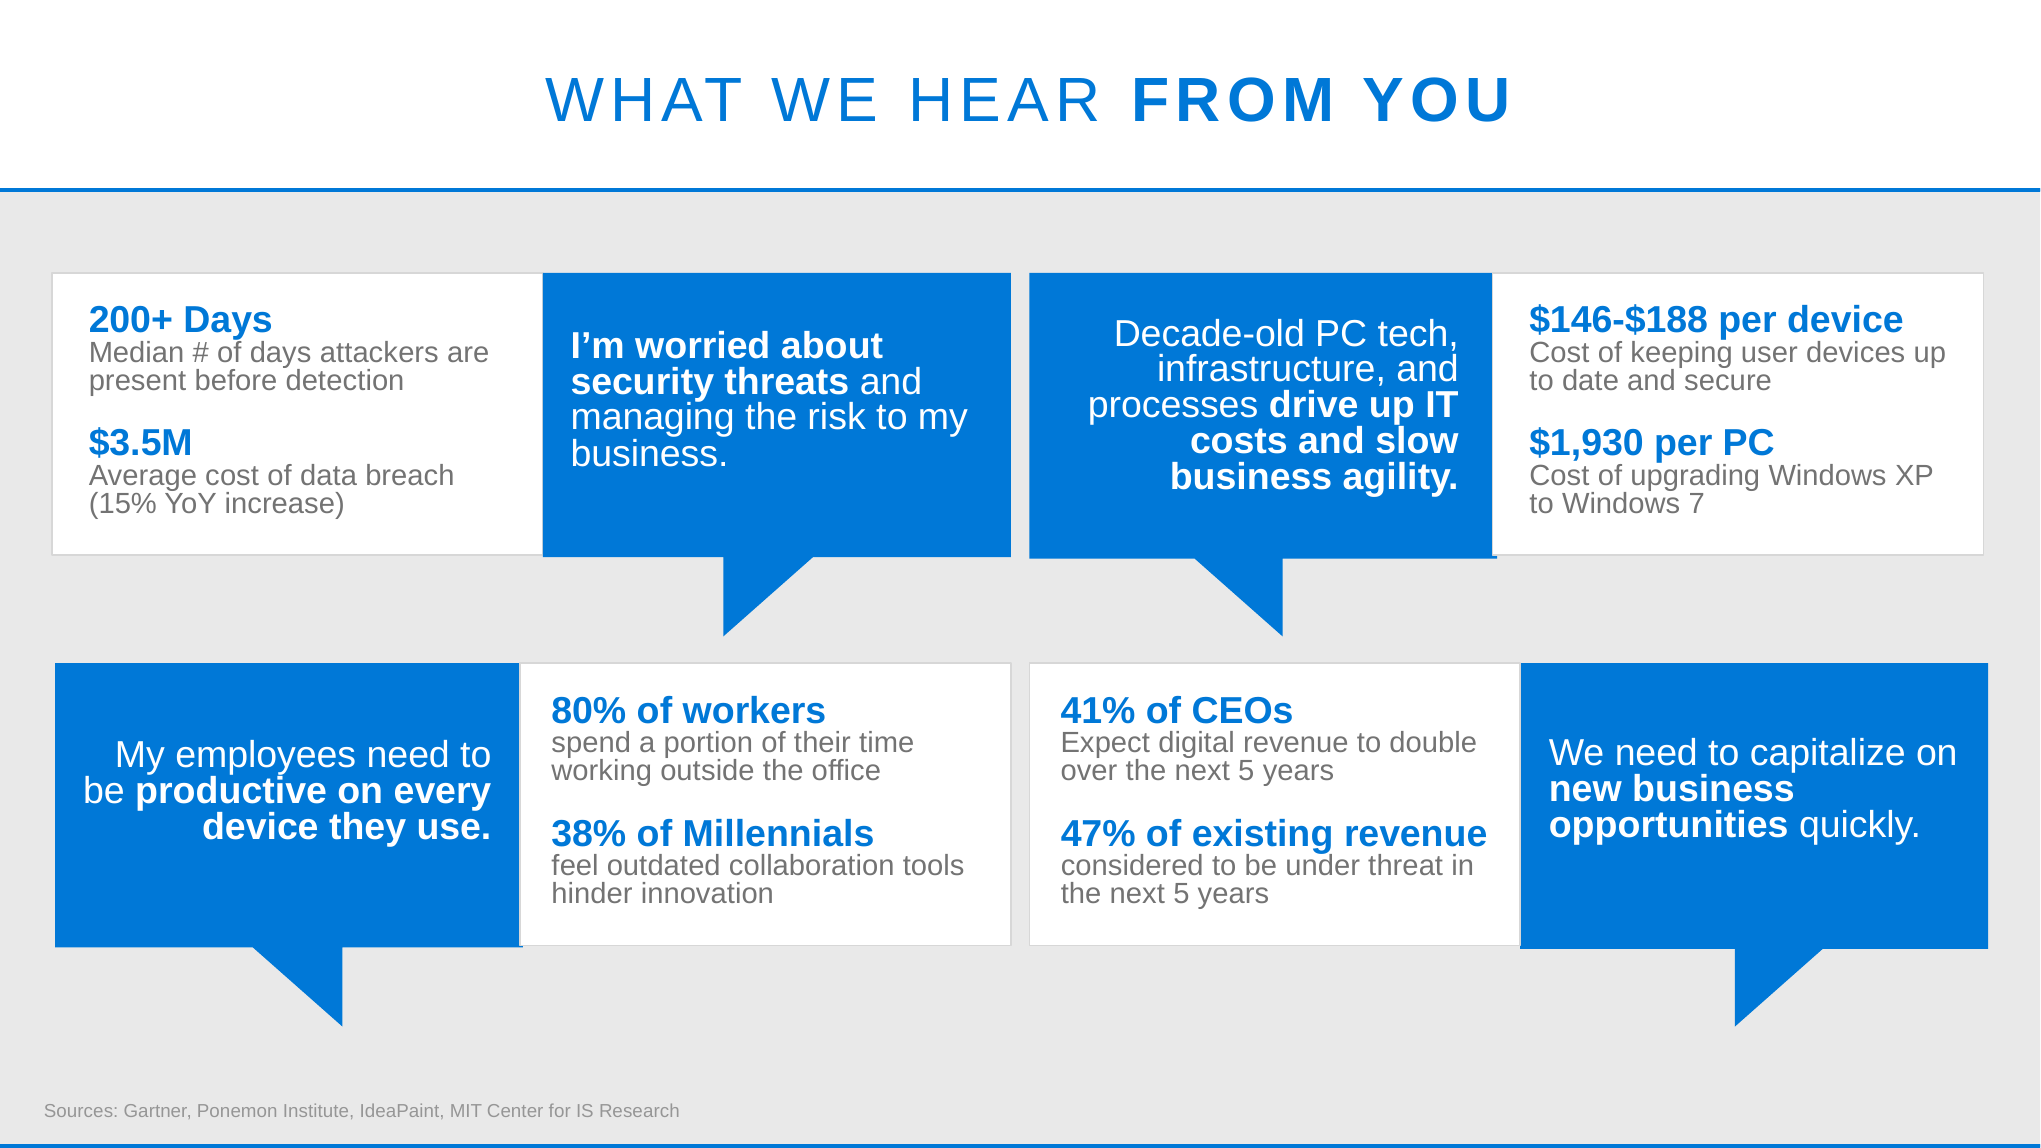

What we hear from you

200+ Days
Median # of days attackers are present before detection
$3.5M
Average cost of data breach   (15% YoY increase)

I’m worried about security threats and managing the risk to my business.

$146-$188 per device
Cost of keeping user devices up to date and secure
$1,930 per PC
Cost of upgrading Windows XP to Windows 7

Decade-old PC tech, infrastructure, and processes drive up IT costs and slow business agility.

My employees need to be productive on every device they use.

80% of workers
spend a portion of their time working outside the office
38% of Millennials
feel outdated collaboration tools hinder innovation

41% of CEOs
Expect digital revenue to double over the next 5 years
47% of existing revenue
considered to be under threat in the next 5 years
We need to capitalize on new business opportunities quickly.
Sources: Gartner, Ponemon Institute, IdeaPaint, MIT Center for IS Research